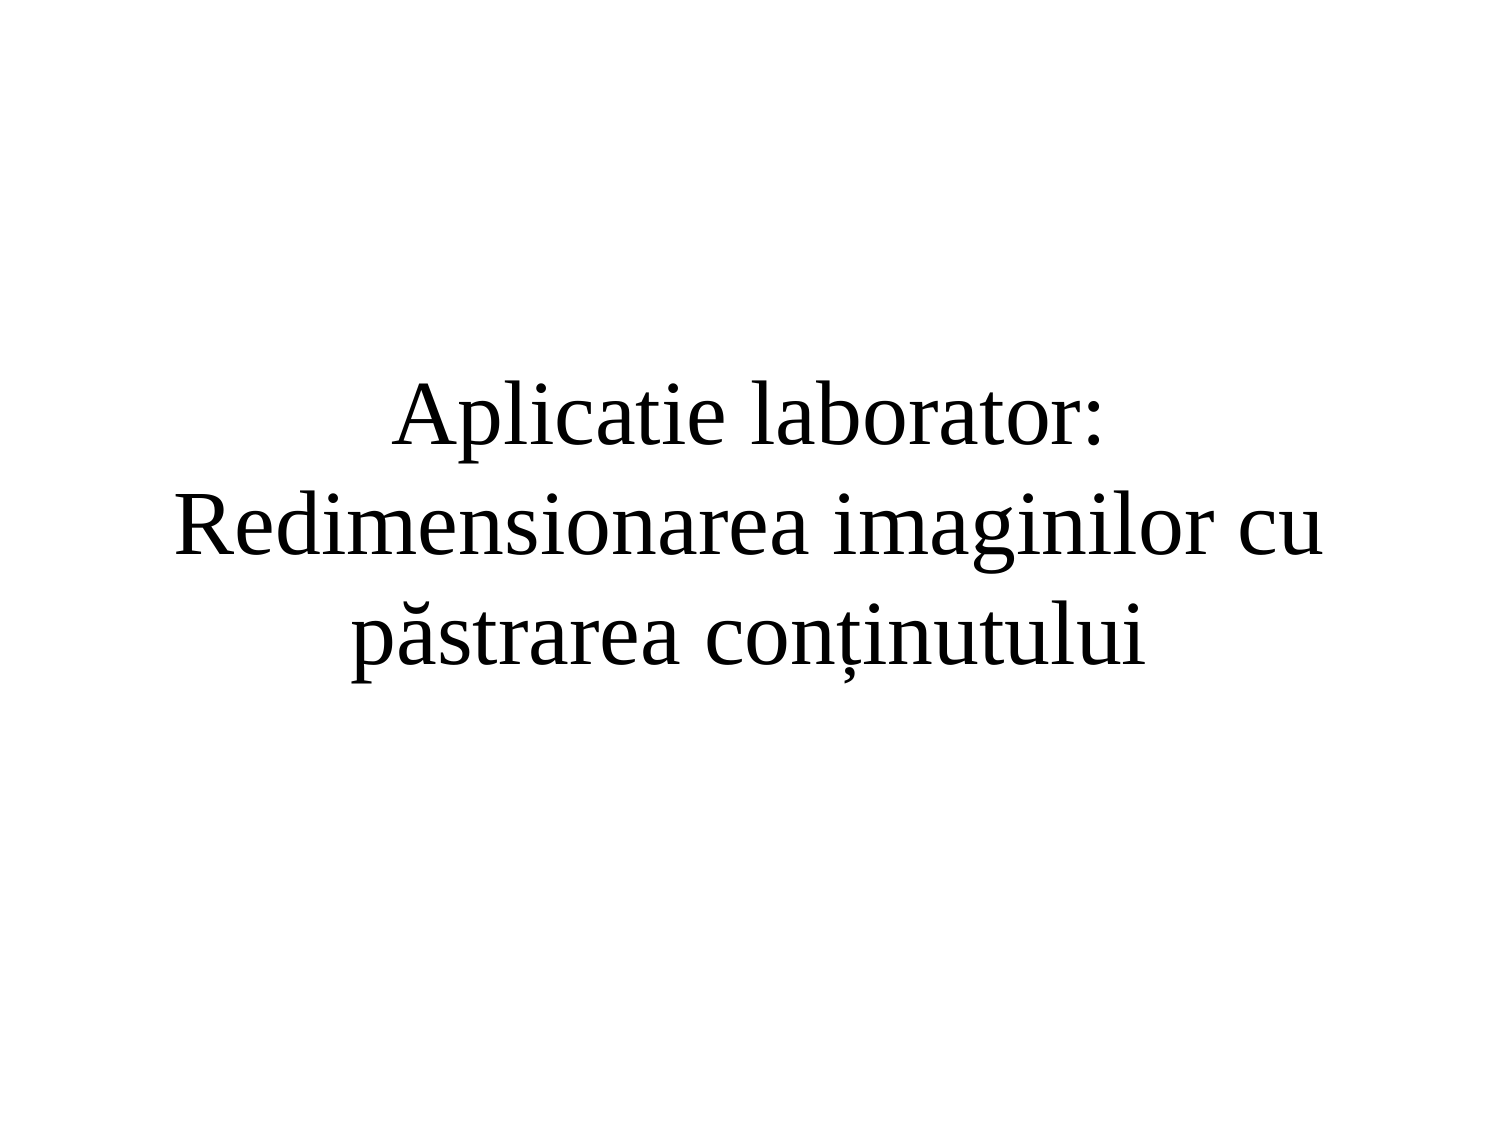

# Aplicatie laborator: Redimensionarea imaginilor cu păstrarea conținutului